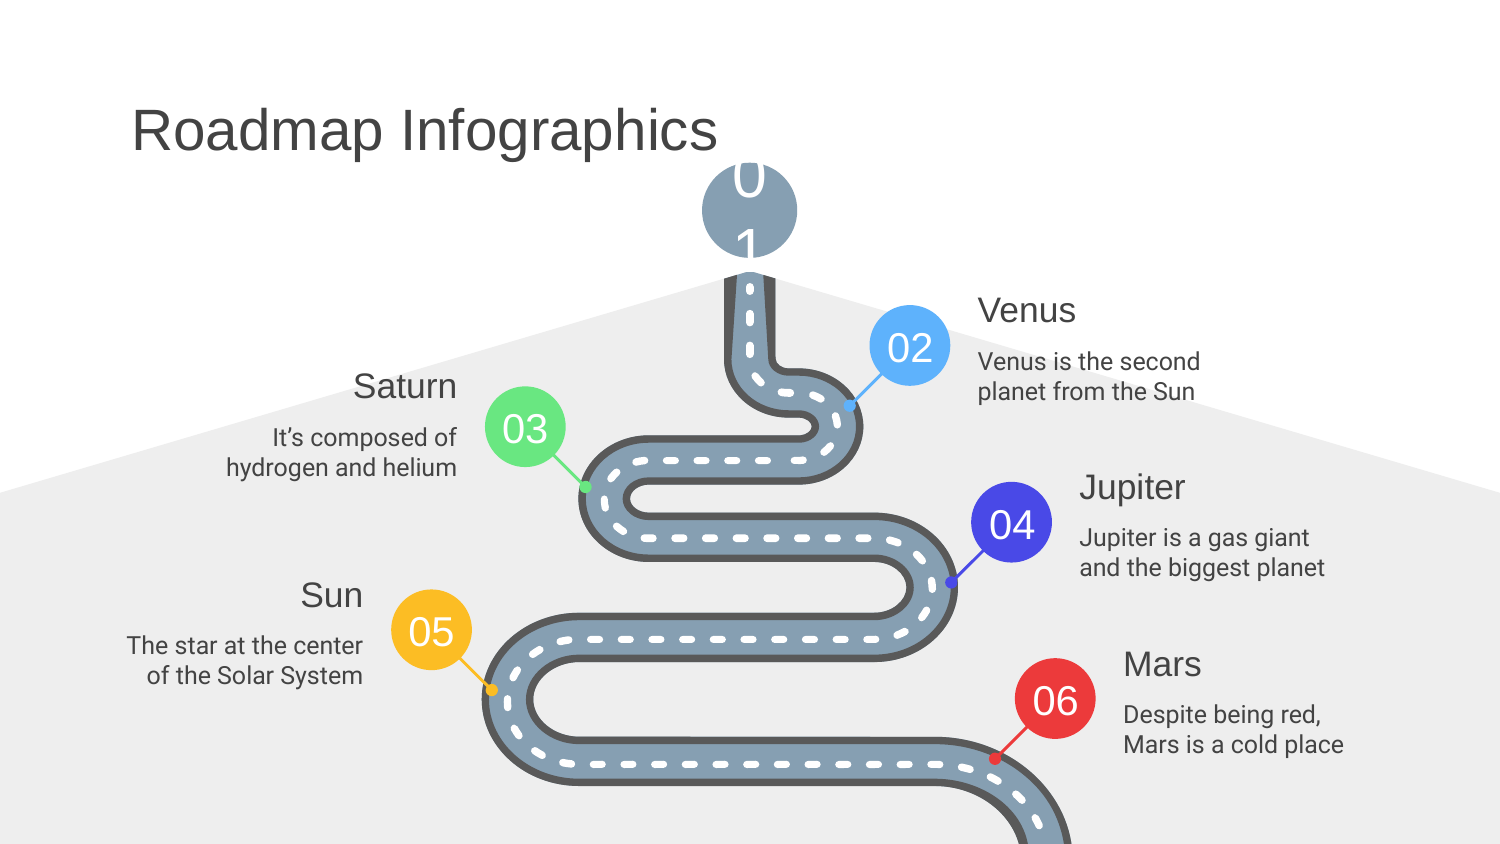

# Roadmap Infographics
01

Venus

02
Venus is the second planet from the Sun
Saturn

03
It’s composed of hydrogen and helium
Jupiter

04
Jupiter is a gas giant and the biggest planet
Sun

05
The star at the center of the Solar System
Mars

06
Despite being red, Mars is a cold place